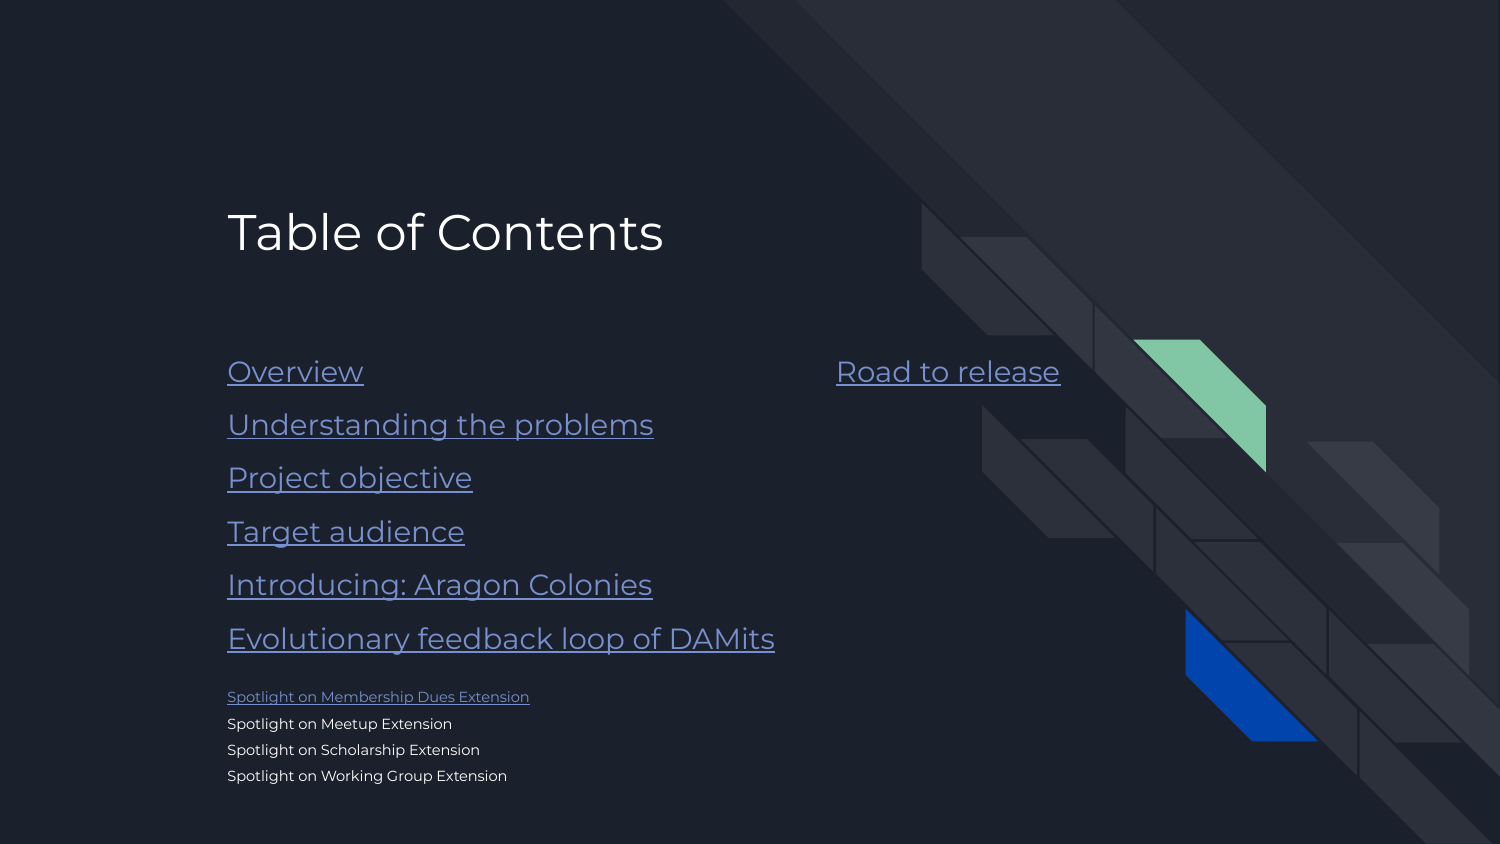

# Table of Contents
Overview
Road to release
Understanding the problems
Project objective
Target audience
Introducing: Aragon Colonies
Evolutionary feedback loop of DAMits
Spotlight on Membership Dues Extension
Spotlight on Meetup Extension
Spotlight on Scholarship Extension
Spotlight on Working Group Extension